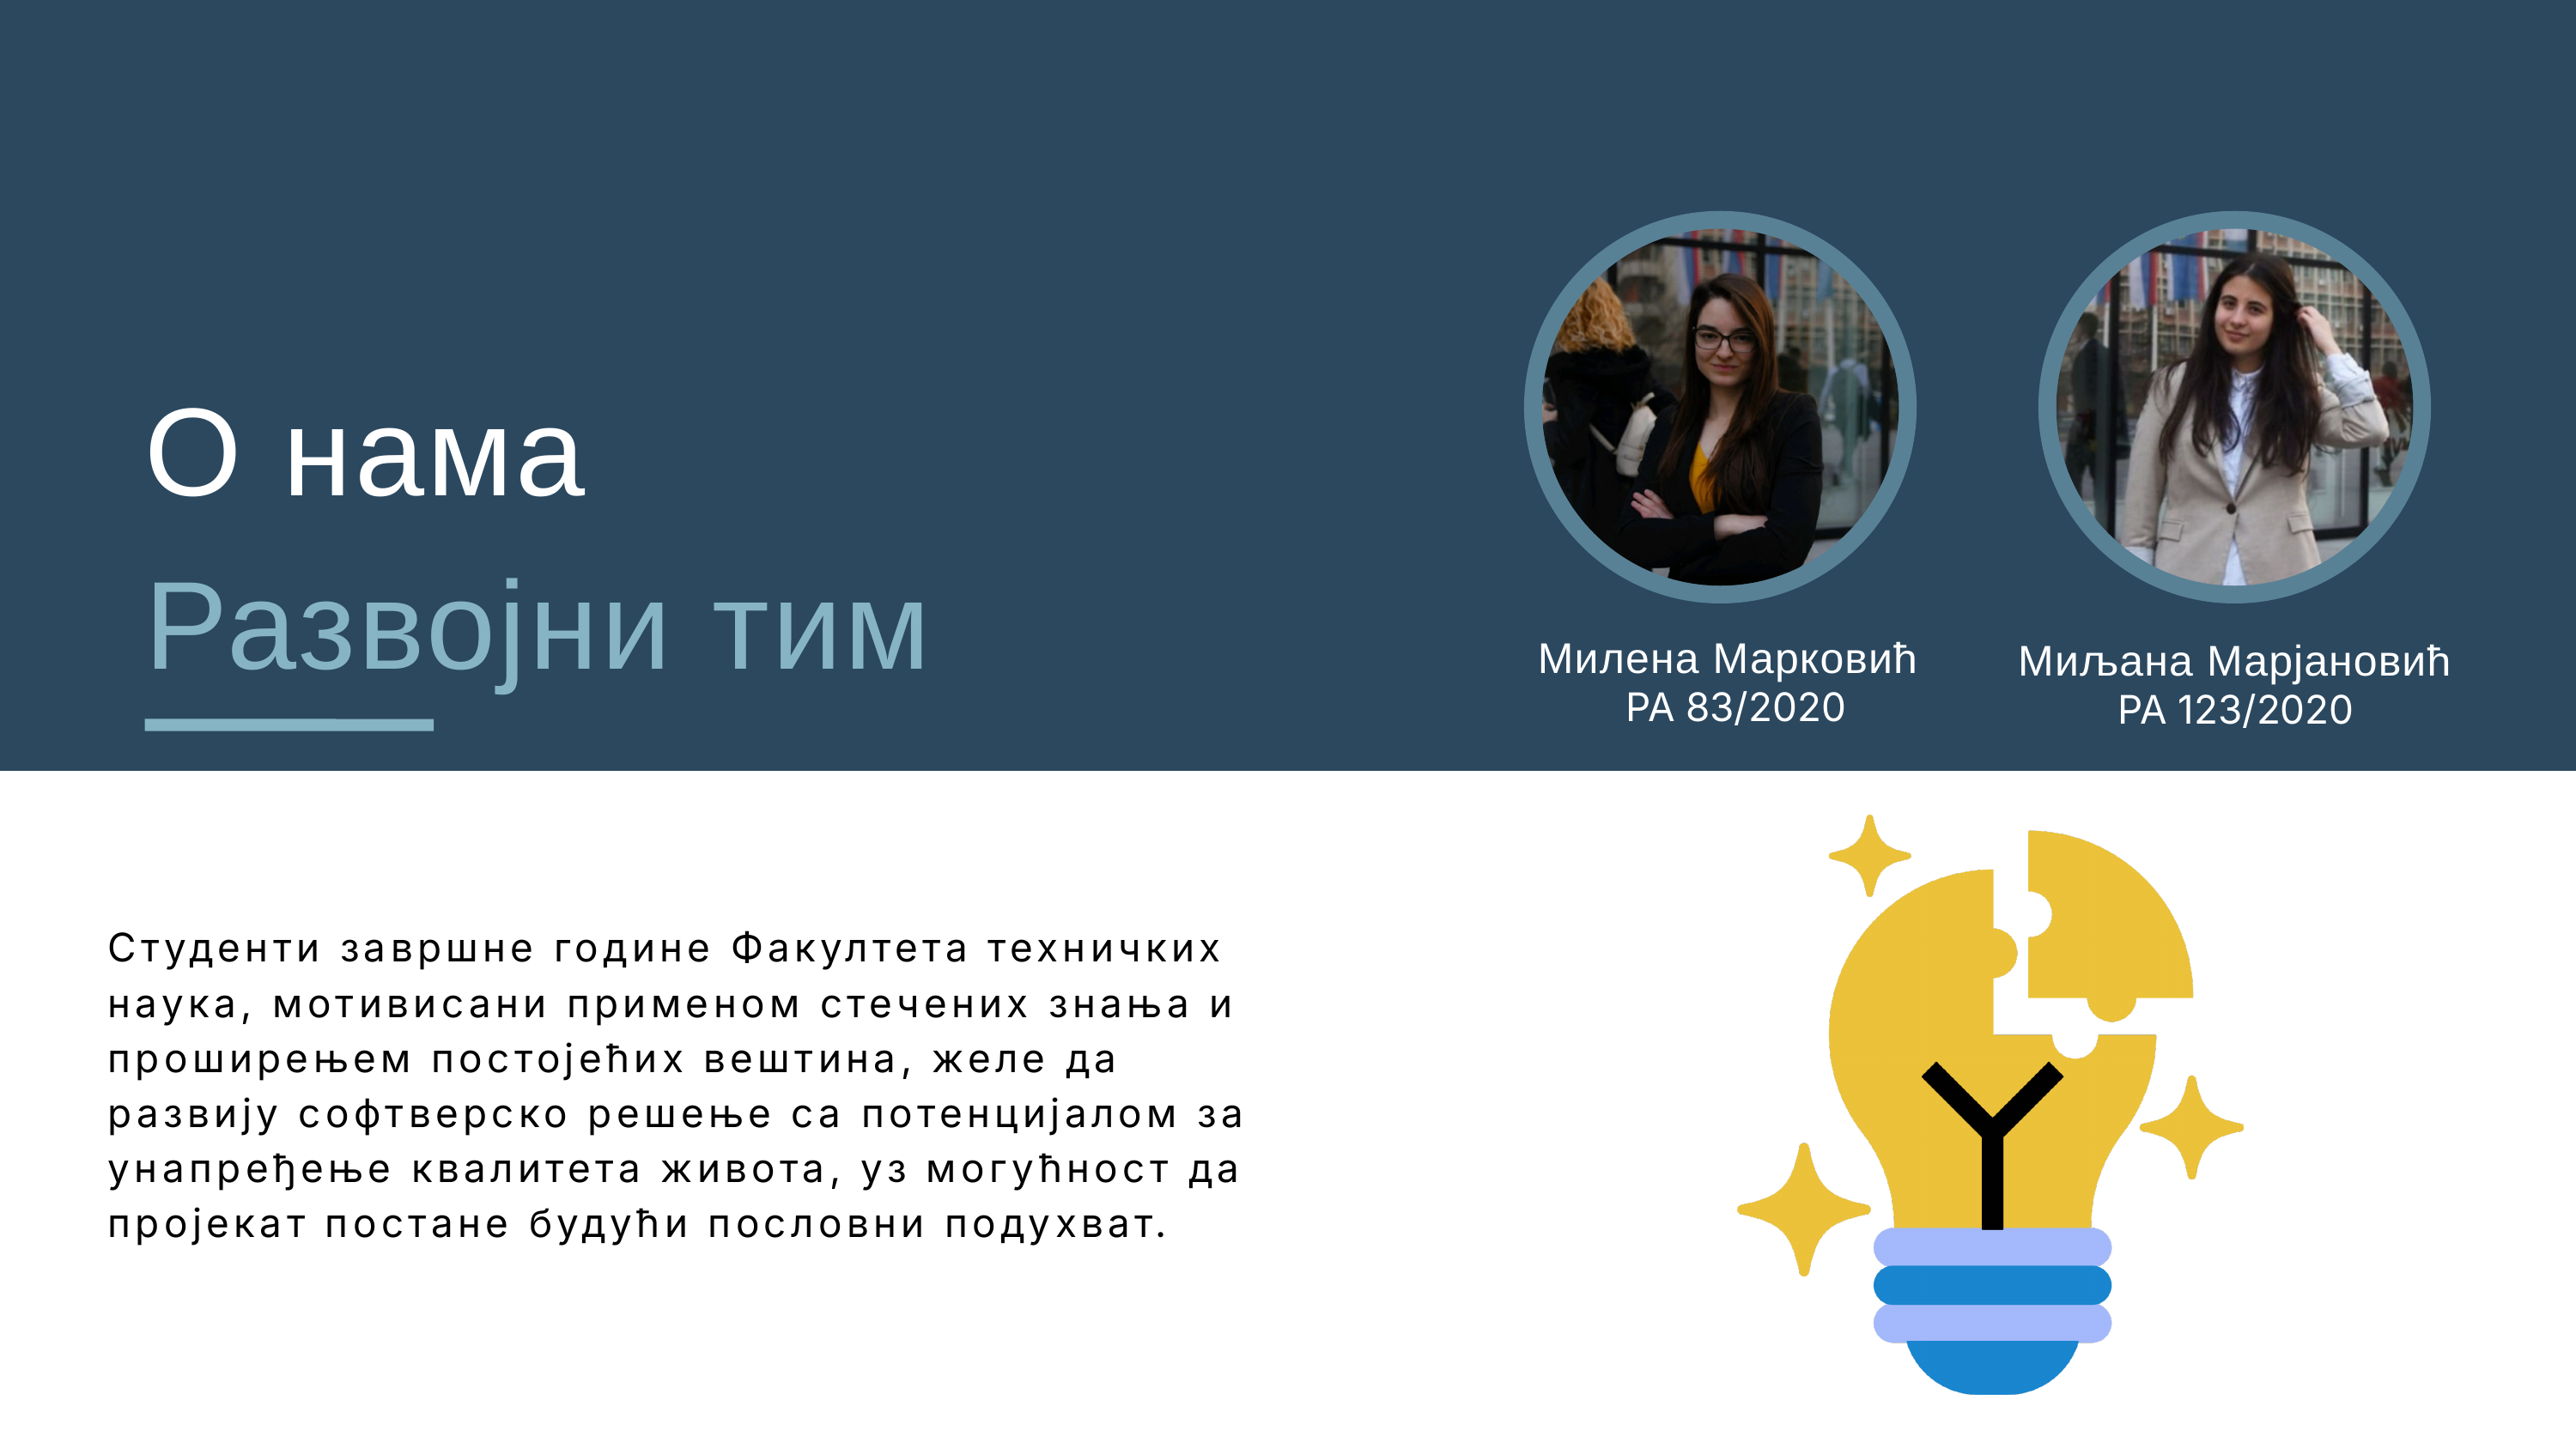

О нама
Развојни тим
Милена Марковић
Миљана Марјановић
 РА 83/2020
РА 123/2020

Студенти завршне године Факултета техничких наука, мотивисани применом стечених знања и проширењем постојећих вештина, желе да развију софтверско решење са потенцијалом за унапређење квалитета живота, уз могућност да пројекат постане будући пословни подухват.